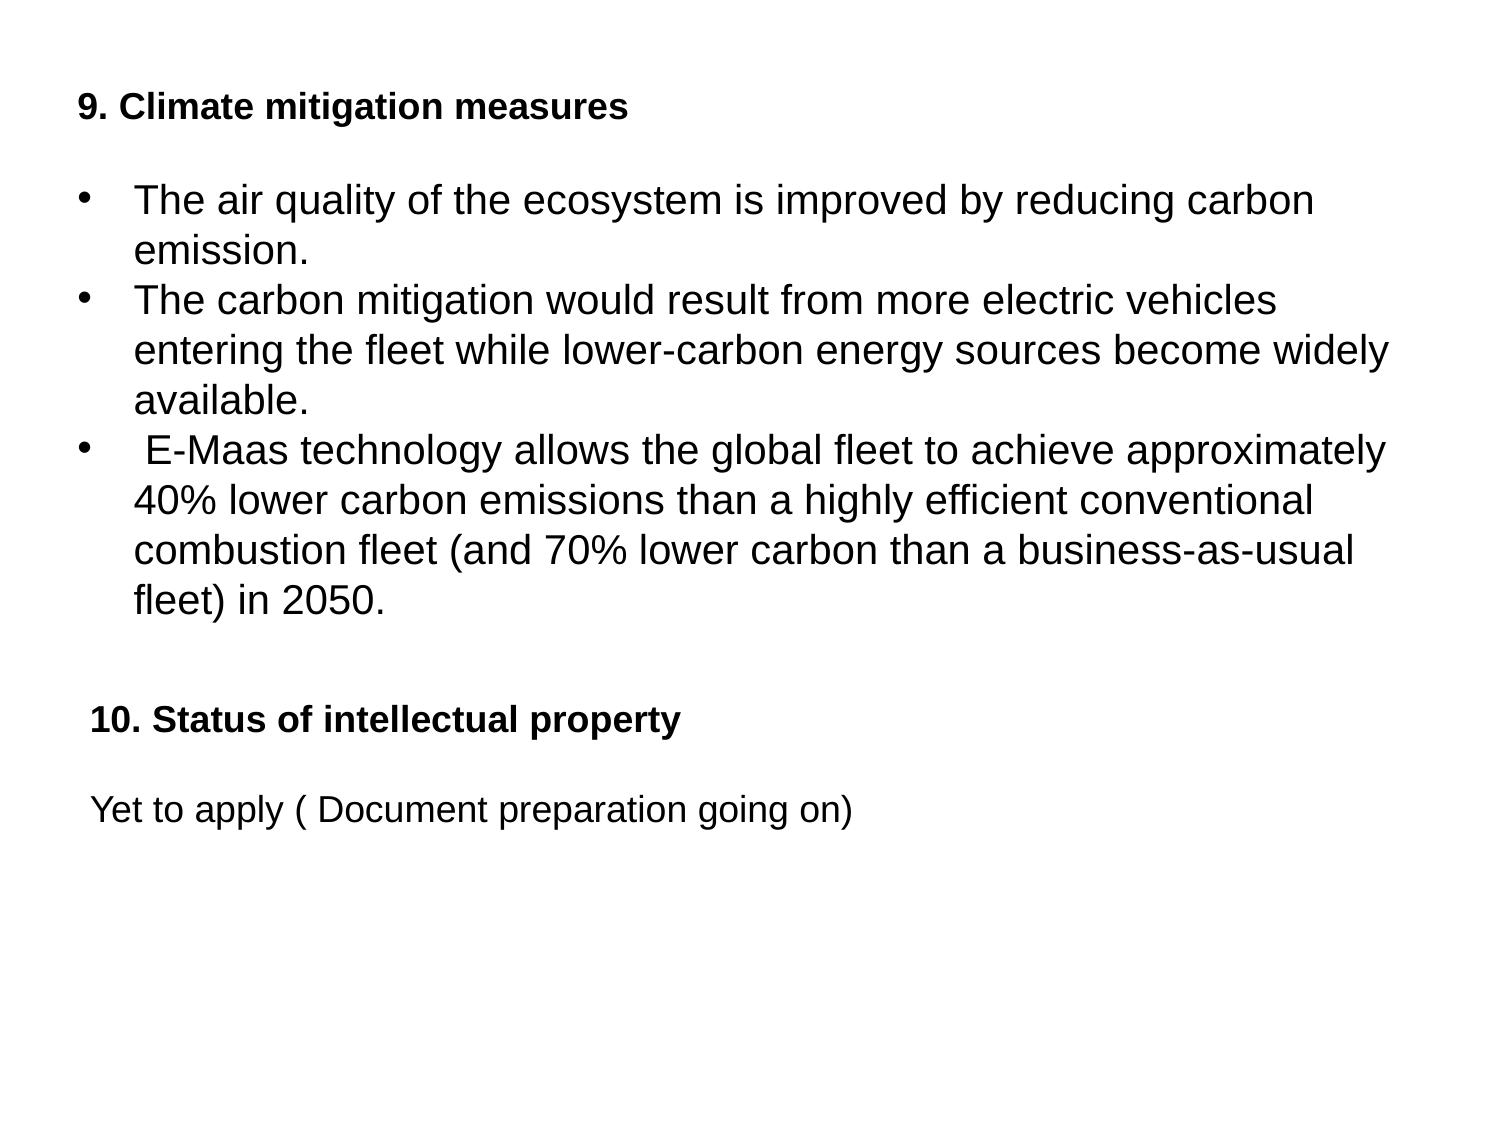

9. Climate mitigation measures

The air quality of the ecosystem is improved by reducing carbon emission.
The carbon mitigation would result from more electric vehicles entering the fleet while lower-carbon energy sources become widely available.
 E-Maas technology allows the global fleet to achieve approximately 40% lower carbon emissions than a highly efficient conventional combustion fleet (and 70% lower carbon than a business-as-usual fleet) in 2050.

10. Status of intellectual property

Yet to apply ( Document preparation going on)